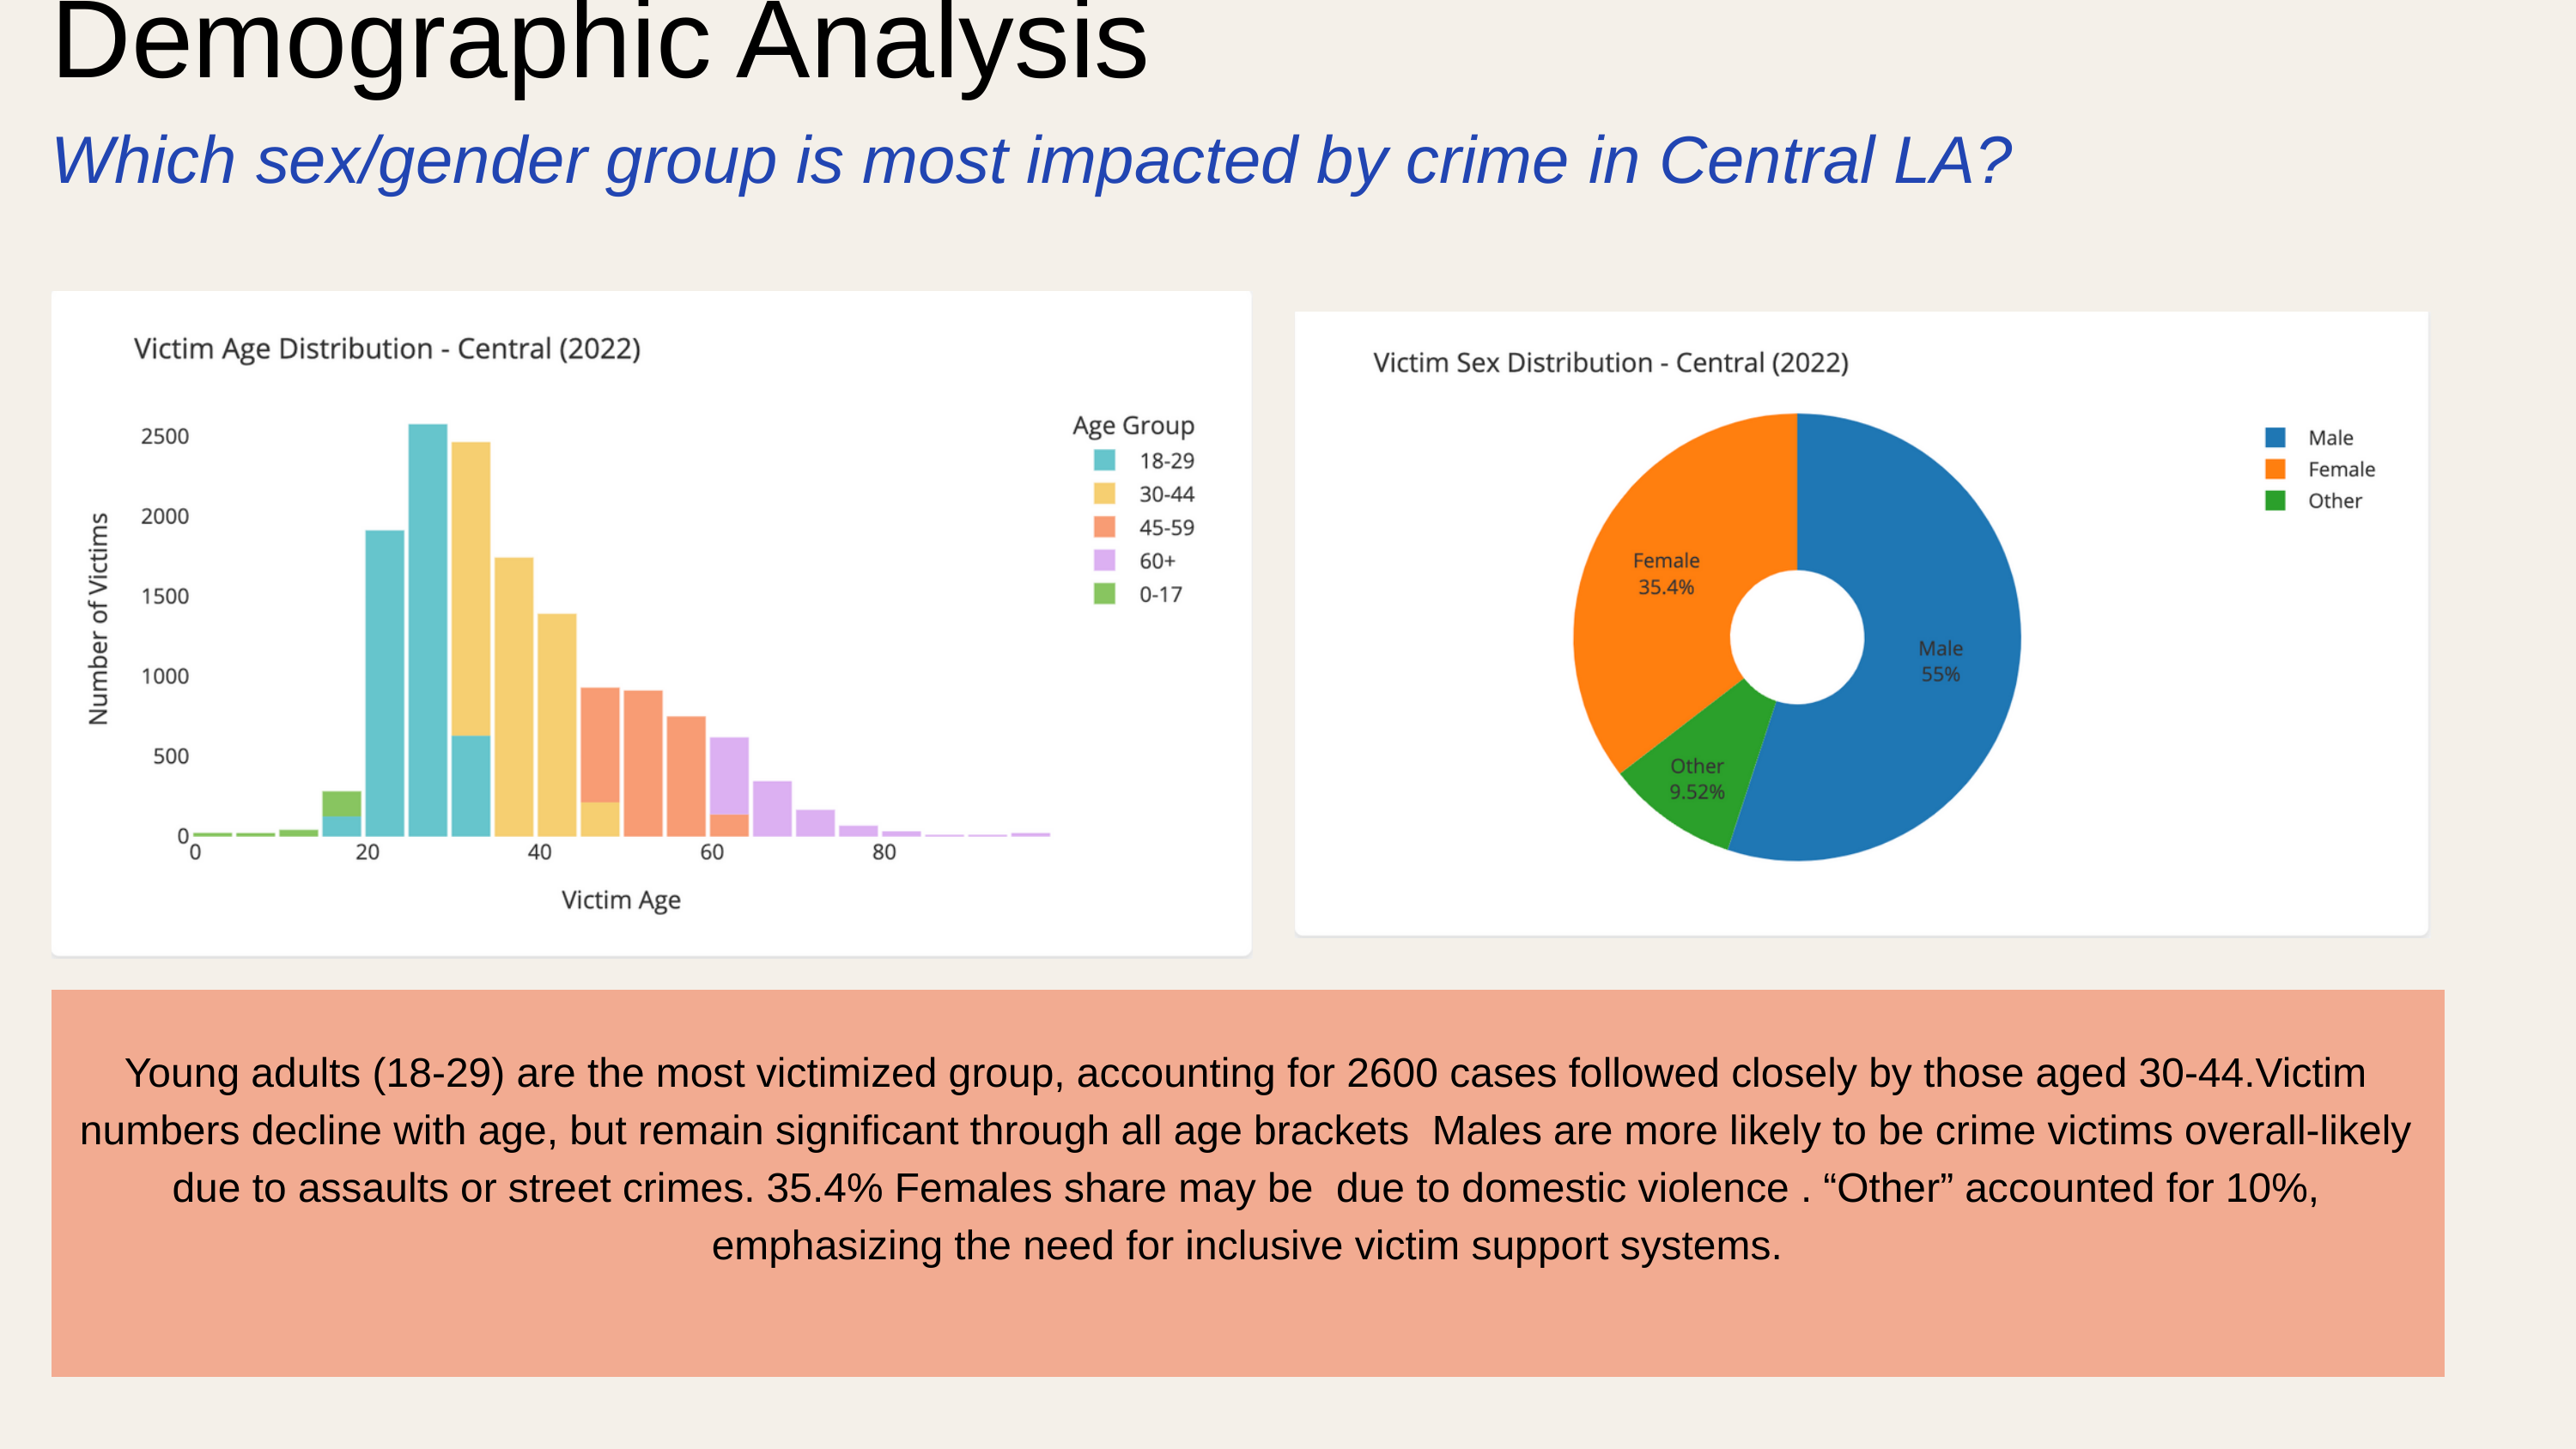

Demographic Analysis
Which sex/gender group is most impacted by crime in Central LA?

Young adults (18-29) are the most victimized group, accounting for 2600 cases followed closely by those aged 30-44.Victim numbers decline with age, but remain significant through all age brackets  Males are more likely to be crime victims overall-likely due to assaults or street crimes. 35.4% Females share may be  due to domestic violence . “Other” accounted for 10%, emphasizing the need for inclusive victim support systems.